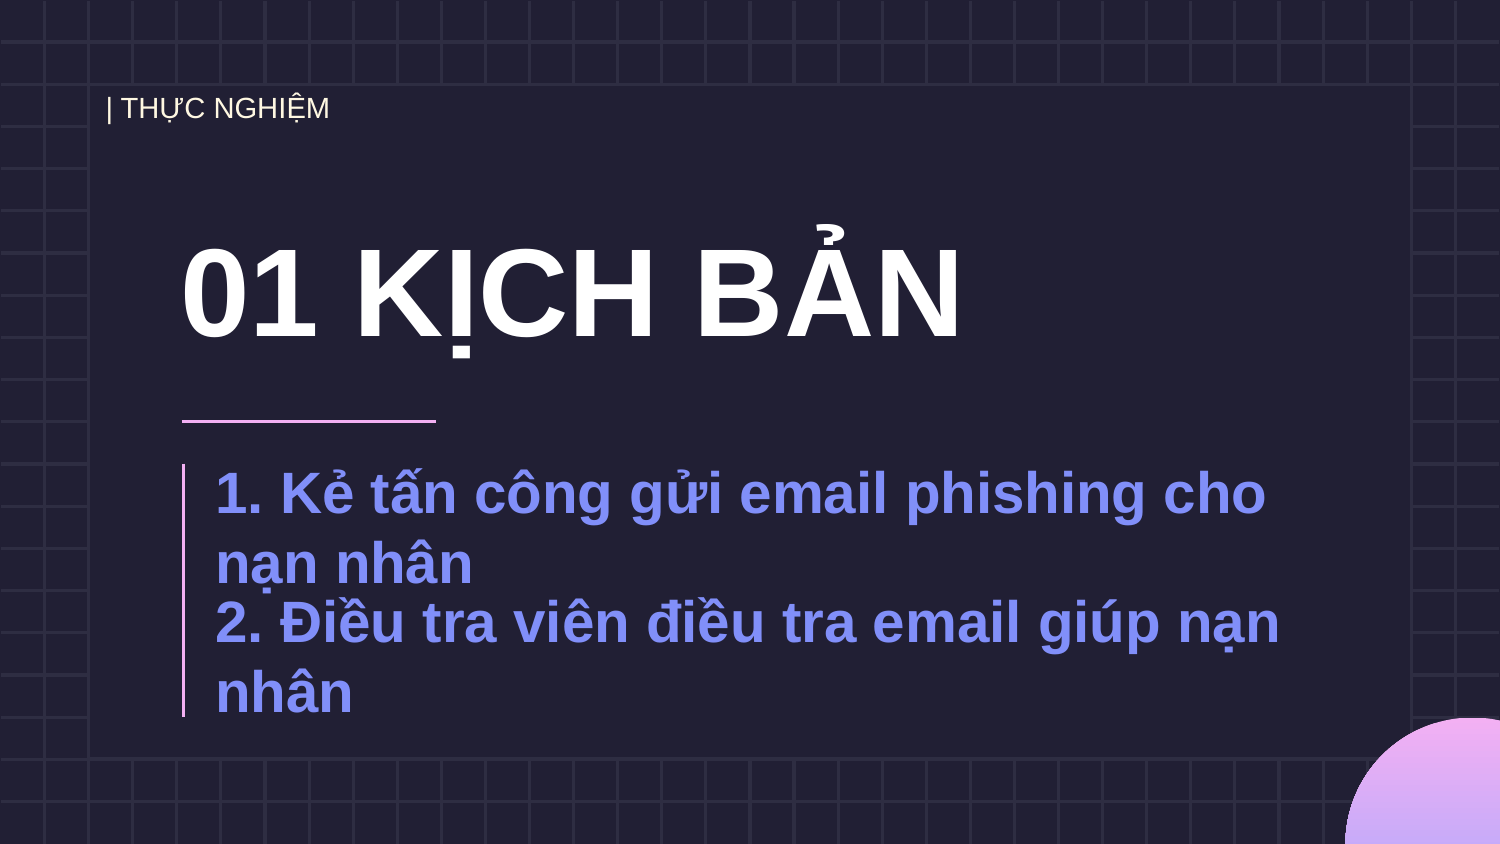

| THỰC NGHIỆM
01 KỊCH BẢN
# 1. Kẻ tấn công gửi email phishing cho nạn nhân
2. Điều tra viên điều tra email giúp nạn nhân